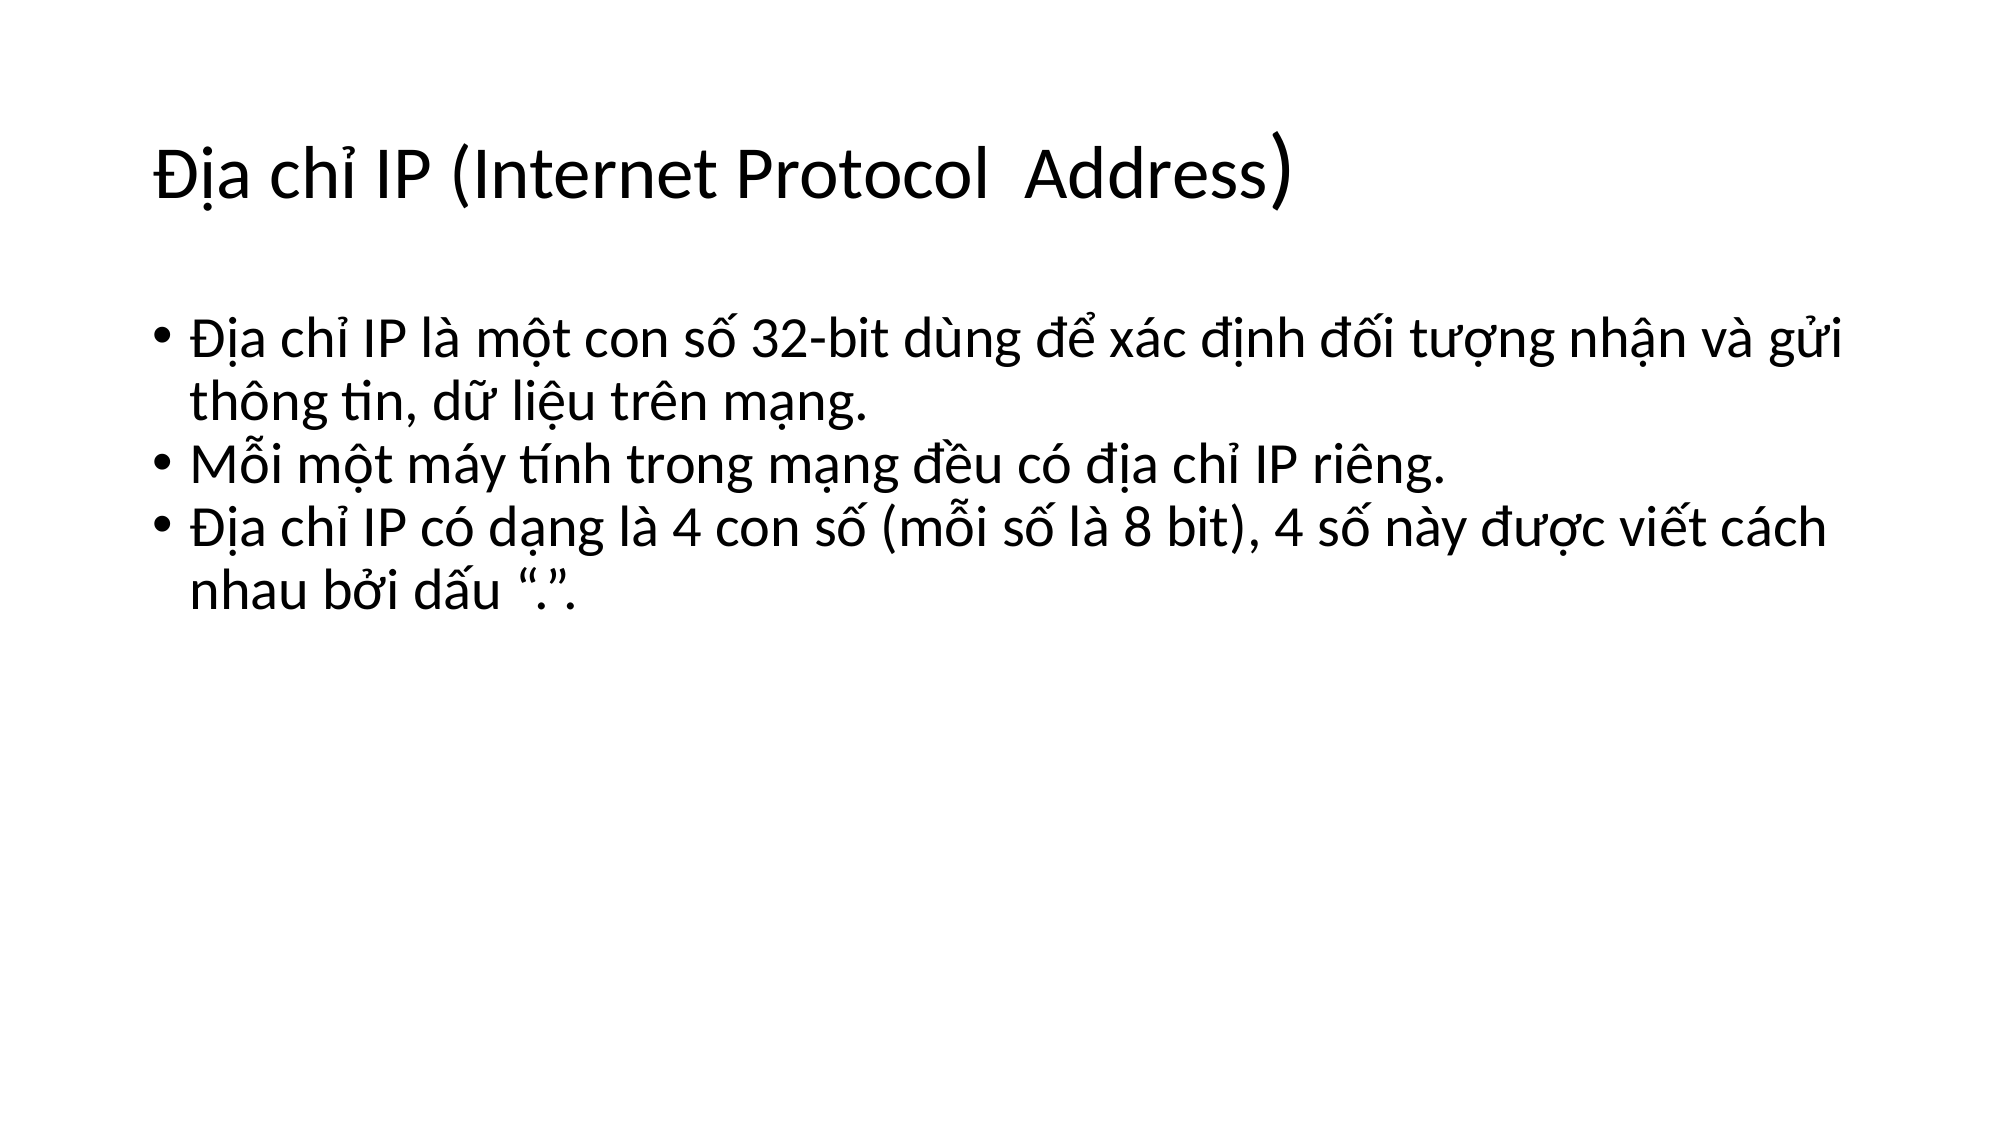

# Địa chỉ IP (Internet Protocol  Address)
Địa chỉ IP là một con số 32-bit dùng để xác định đối tượng nhận và gửi thông tin, dữ liệu trên mạng.
Mỗi một máy tính trong mạng đều có địa chỉ IP riêng.
Địa chỉ IP có dạng là 4 con số (mỗi số là 8 bit), 4 số này được viết cách nhau bởi dấu “.”.